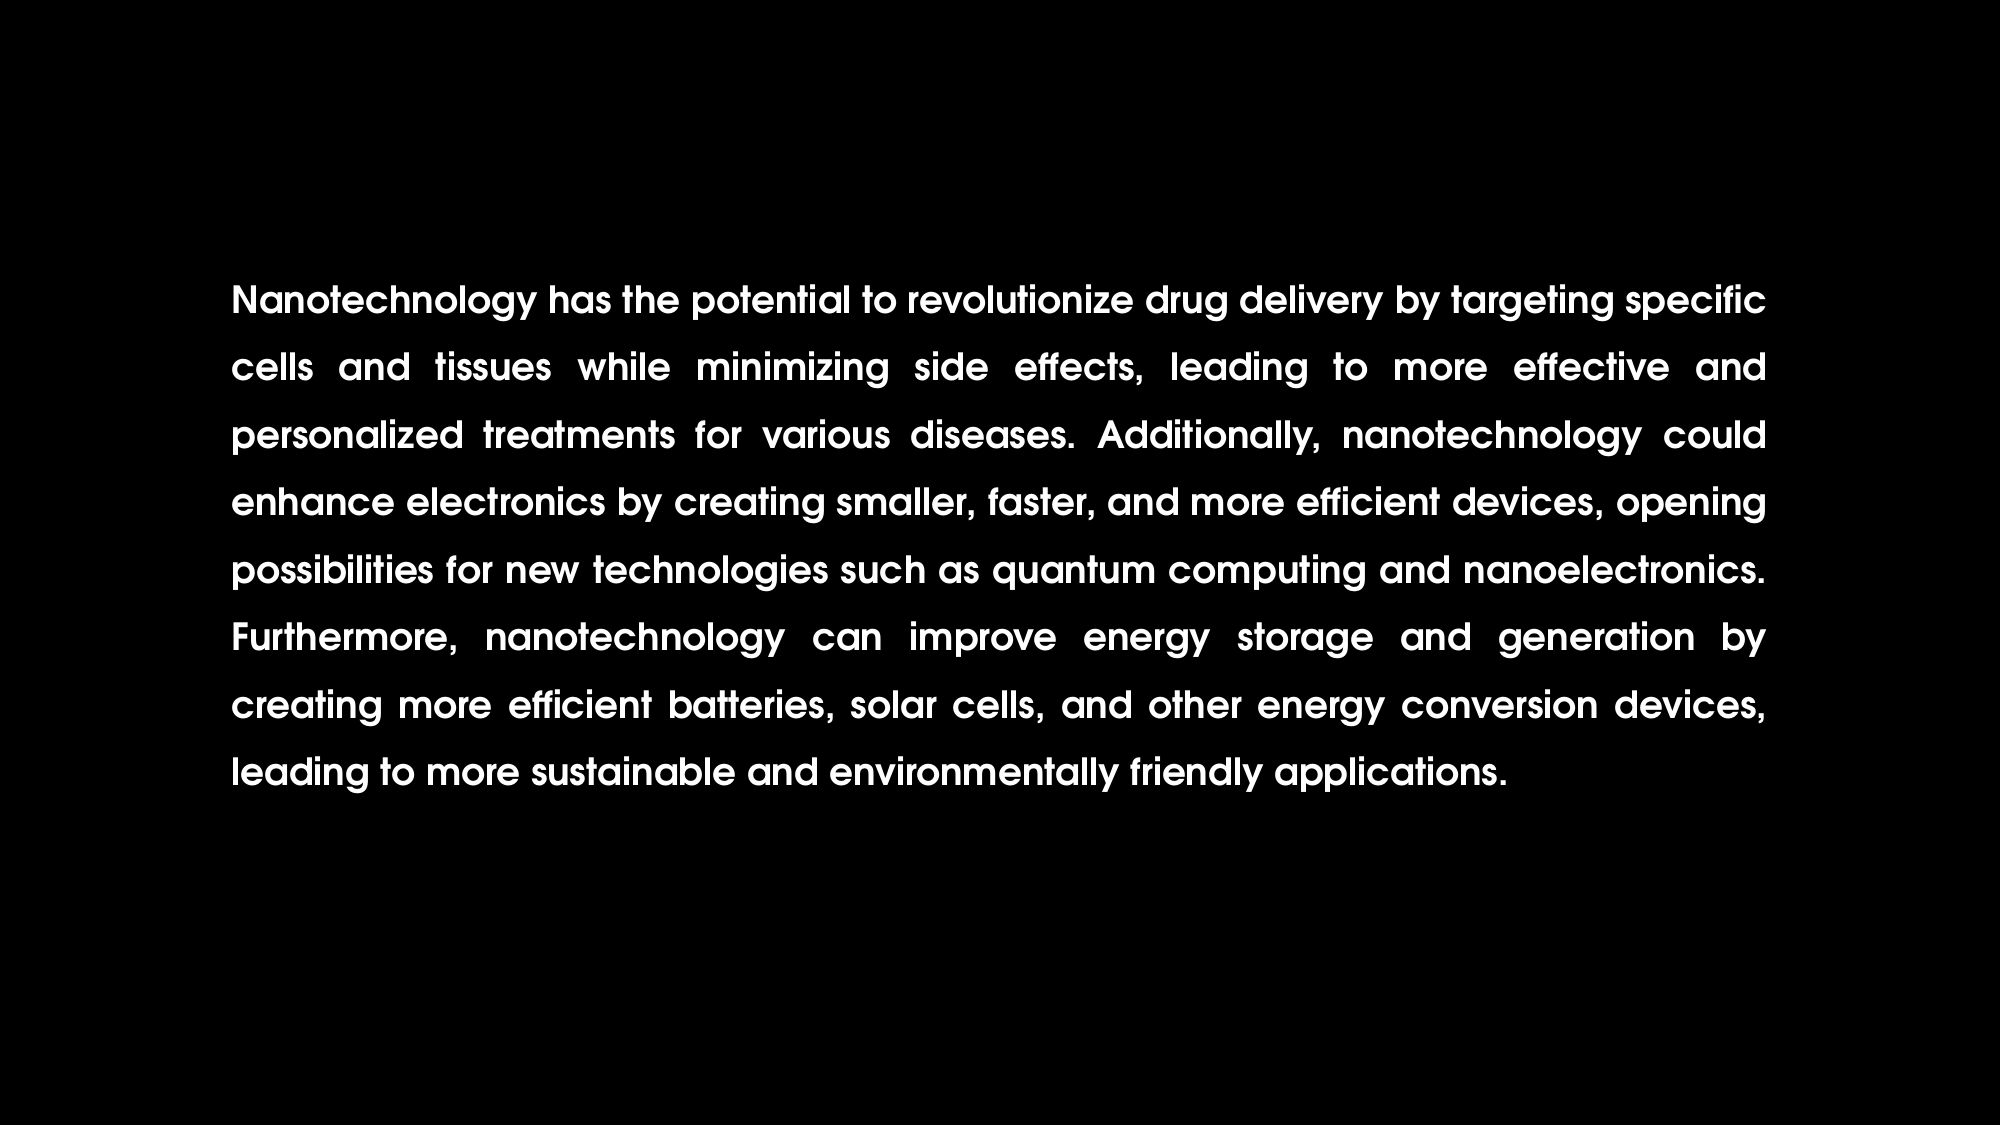

Nanotechnology has the potential to revolutionize drug delivery by targeting specific cells and tissues while minimizing side effects, leading to more effective and personalized treatments for various diseases. Additionally, nanotechnology could enhance electronics by creating smaller, faster, and more efficient devices, opening possibilities for new technologies such as quantum computing and nanoelectronics. Furthermore, nanotechnology can improve energy storage and generation by creating more efficient batteries, solar cells, and other energy conversion devices, leading to more sustainable and environmentally friendly applications.